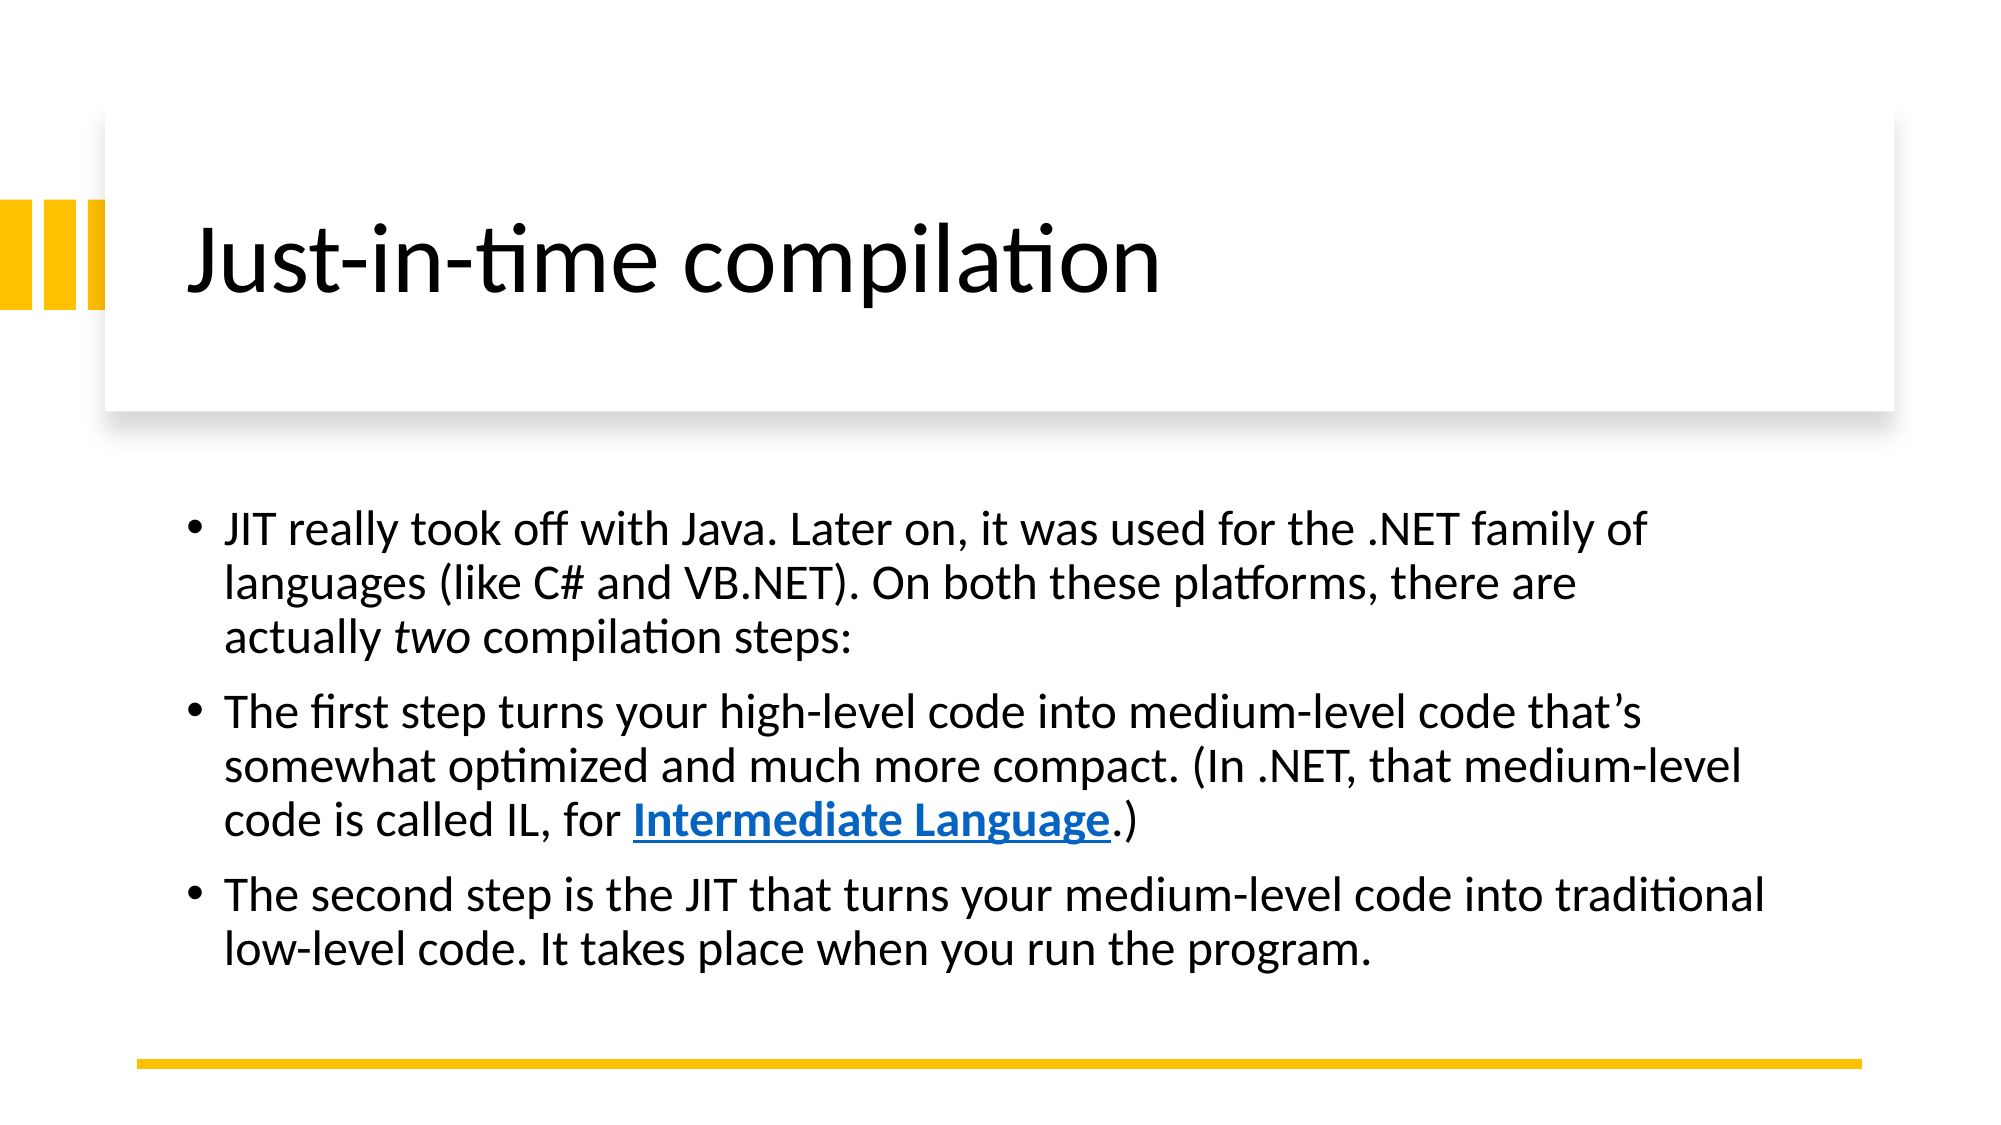

# Just-in-time compilation

JIT really took off with Java. Later on, it was used for the .NET family of languages (like C# and VB.NET). On both these platforms, there are actually two compilation steps:
The first step turns your high-level code into medium-level code that’s somewhat optimized and much more compact. (In .NET, that medium-level code is called IL, for Intermediate Language.)
The second step is the JIT that turns your medium-level code into traditional low-level code. It takes place when you run the program.